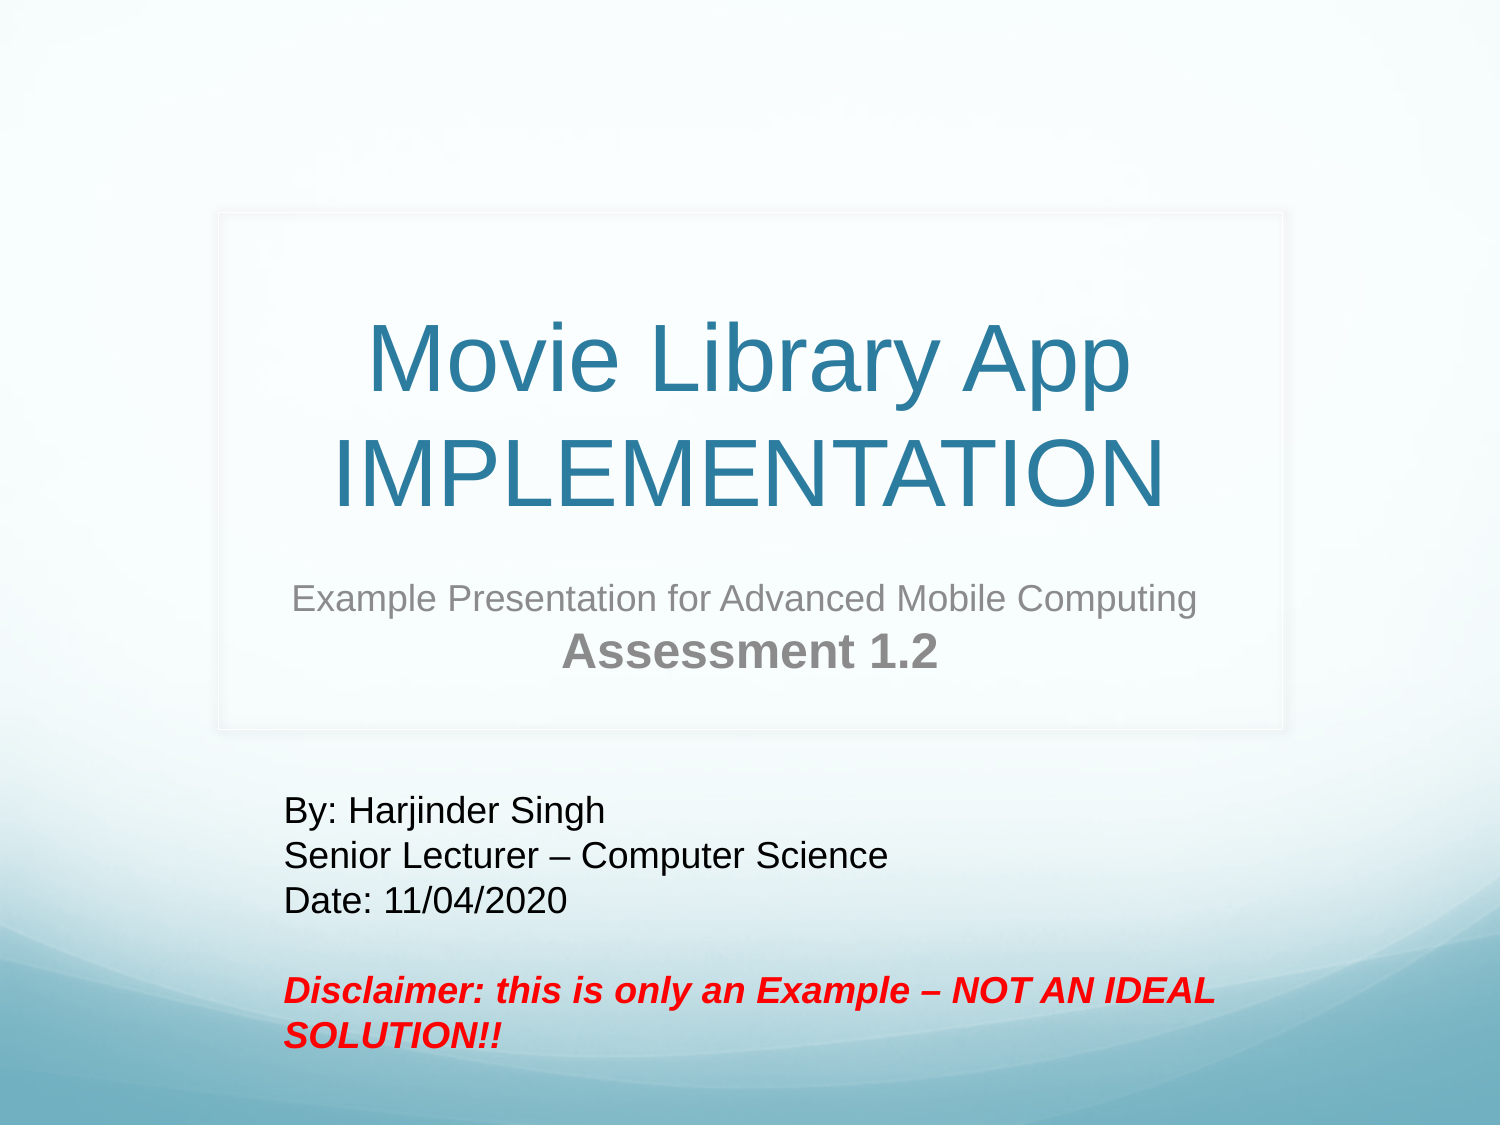

# Movie Library App IMPLEMENTATION
Example Presentation for Advanced Mobile Computing  Assessment 1.2
By: Harjinder Singh
Senior Lecturer – Computer Science
Date: 11/04/2020

Disclaimer: this is only an Example – NOT AN IDEAL SOLUTION!!